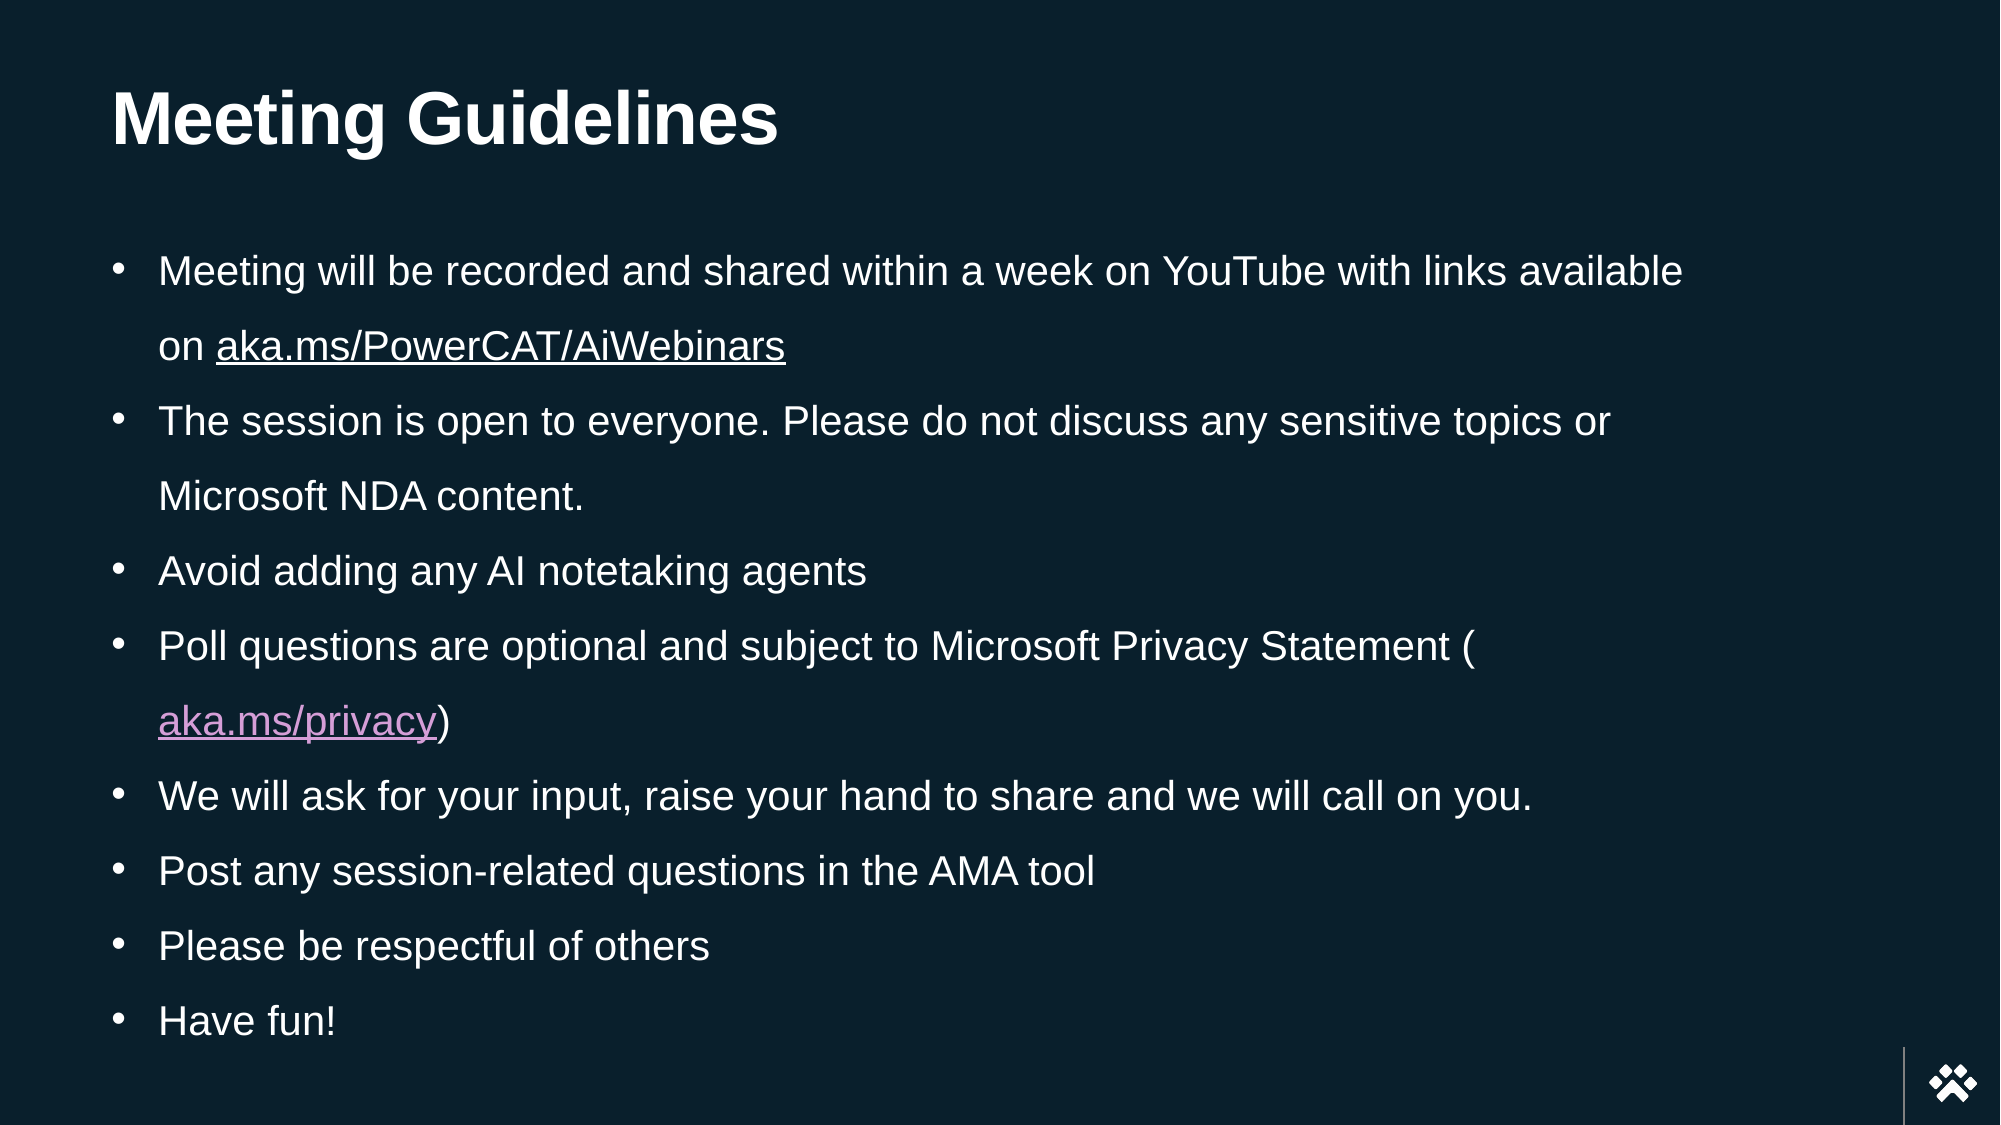

Meeting Guidelines
Meeting will be recorded and shared within a week on YouTube with links available on aka.ms/PowerCAT/AiWebinars
The session is open to everyone. Please do not discuss any sensitive topics or Microsoft NDA content.
Avoid adding any AI notetaking agents​
Poll questions are optional and subject to Microsoft Privacy Statement (aka.ms/privacy)
We will ask for your input, raise your hand to share and we will call on you.
Post any session-related questions in the AMA tool
Please be respectful of others
Have fun!